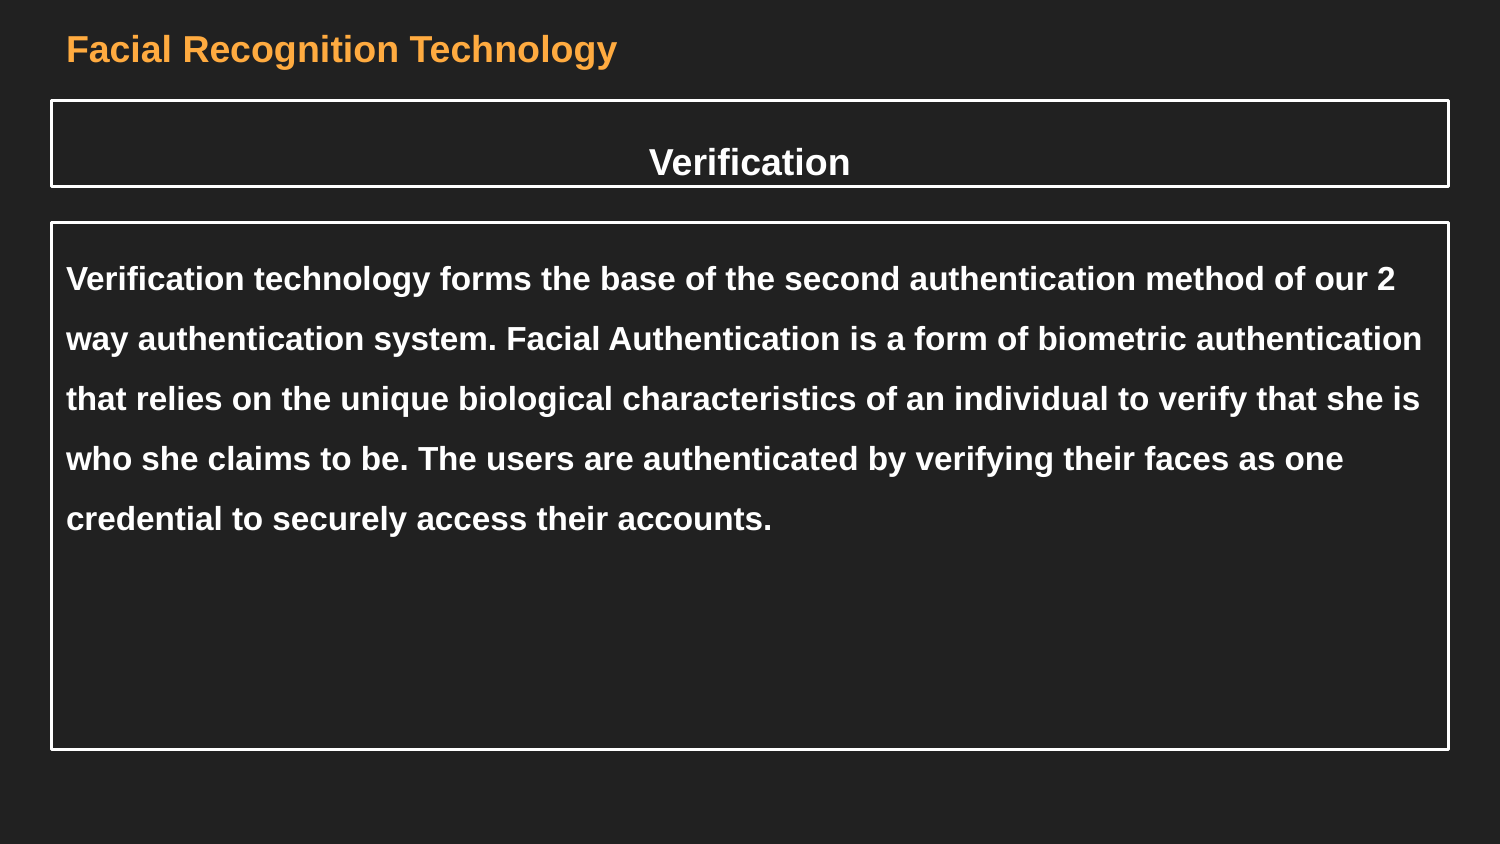

# Facial Recognition Technology
Verification
Verification technology forms the base of the second authentication method of our 2 way authentication system. Facial Authentication is a form of biometric authentication that relies on the unique biological characteristics of an individual to verify that she is who she claims to be. The users are authenticated by verifying their faces as one credential to securely access their accounts.